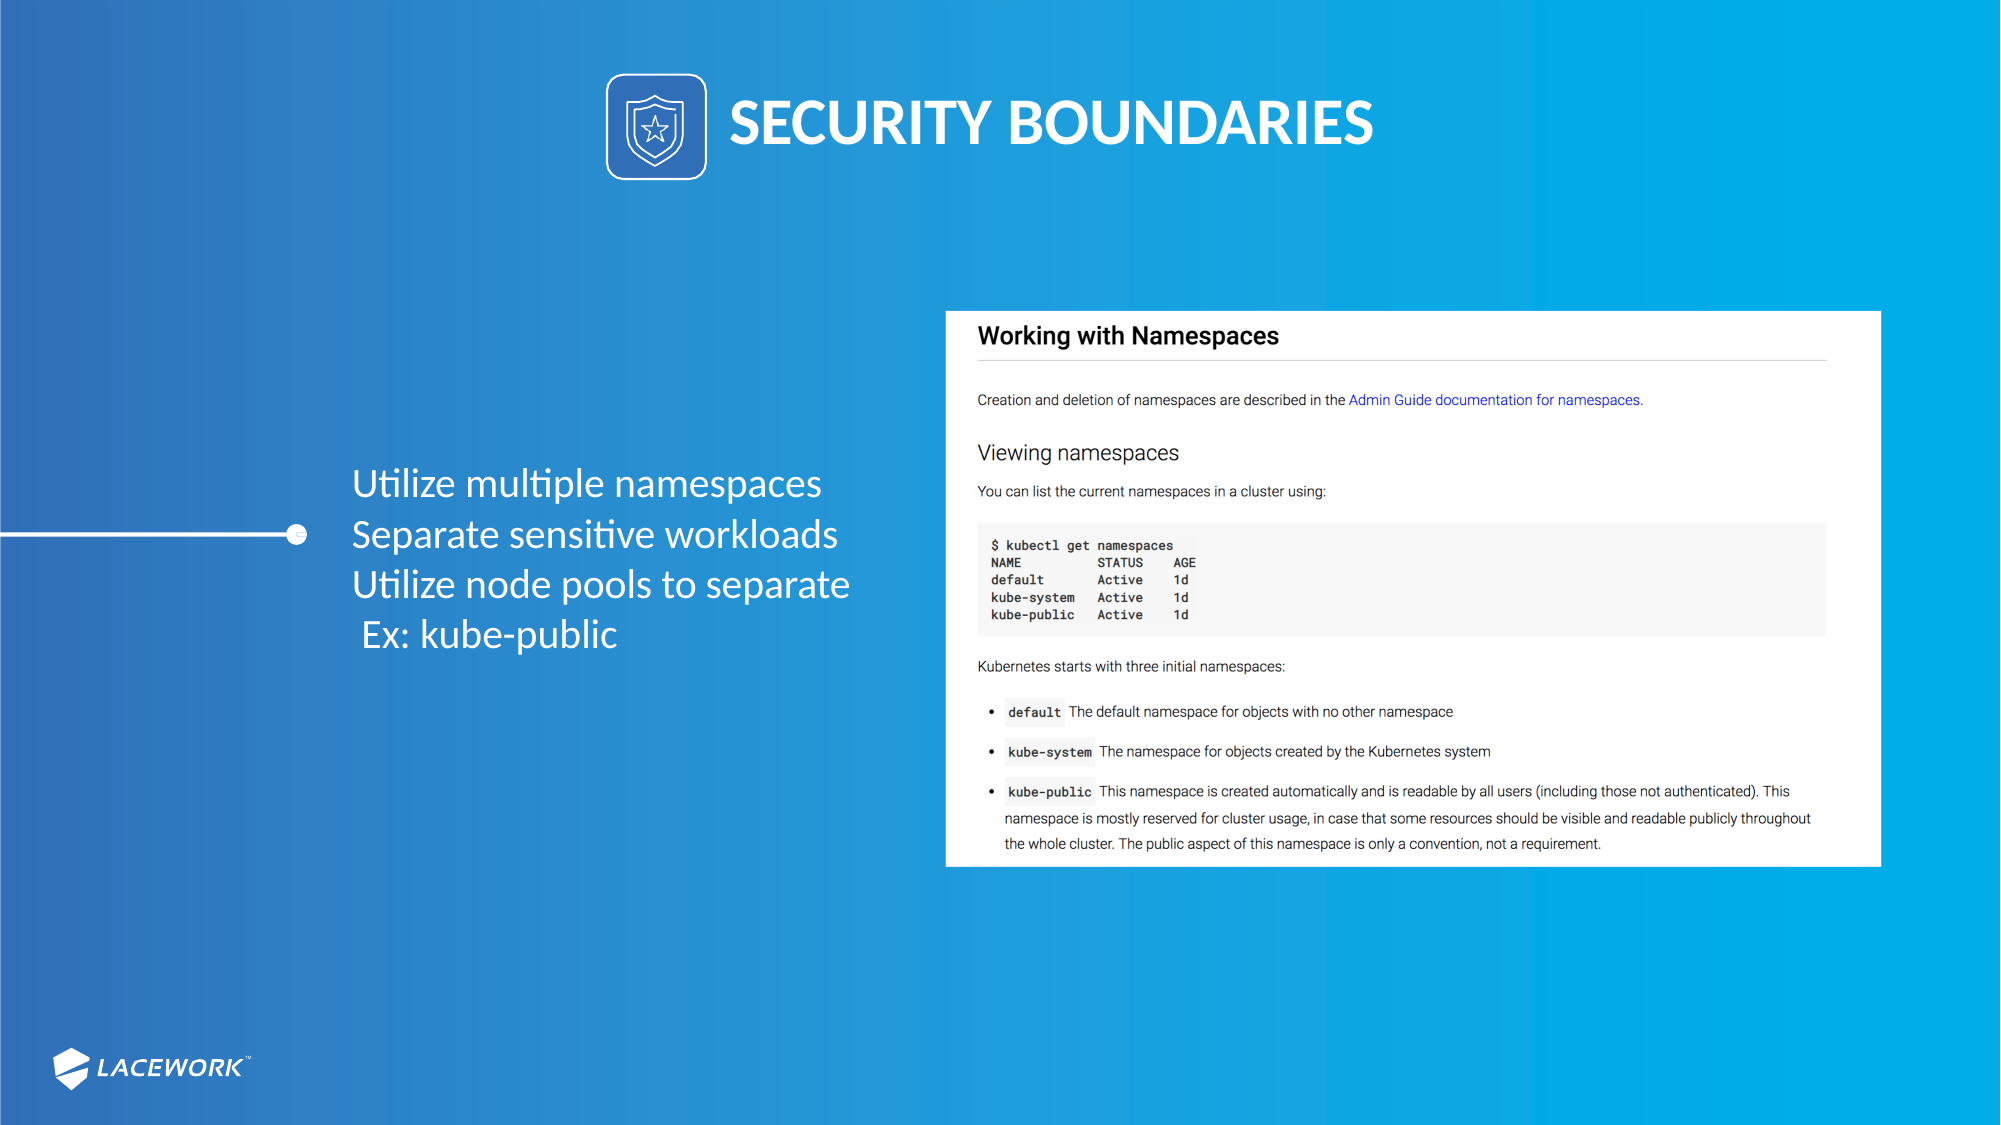

# SECURITY BOUNDARIES

Utilize multiple namespaces  Separate sensitive workloads  Utilize node pools to separate  Ex: kube-public